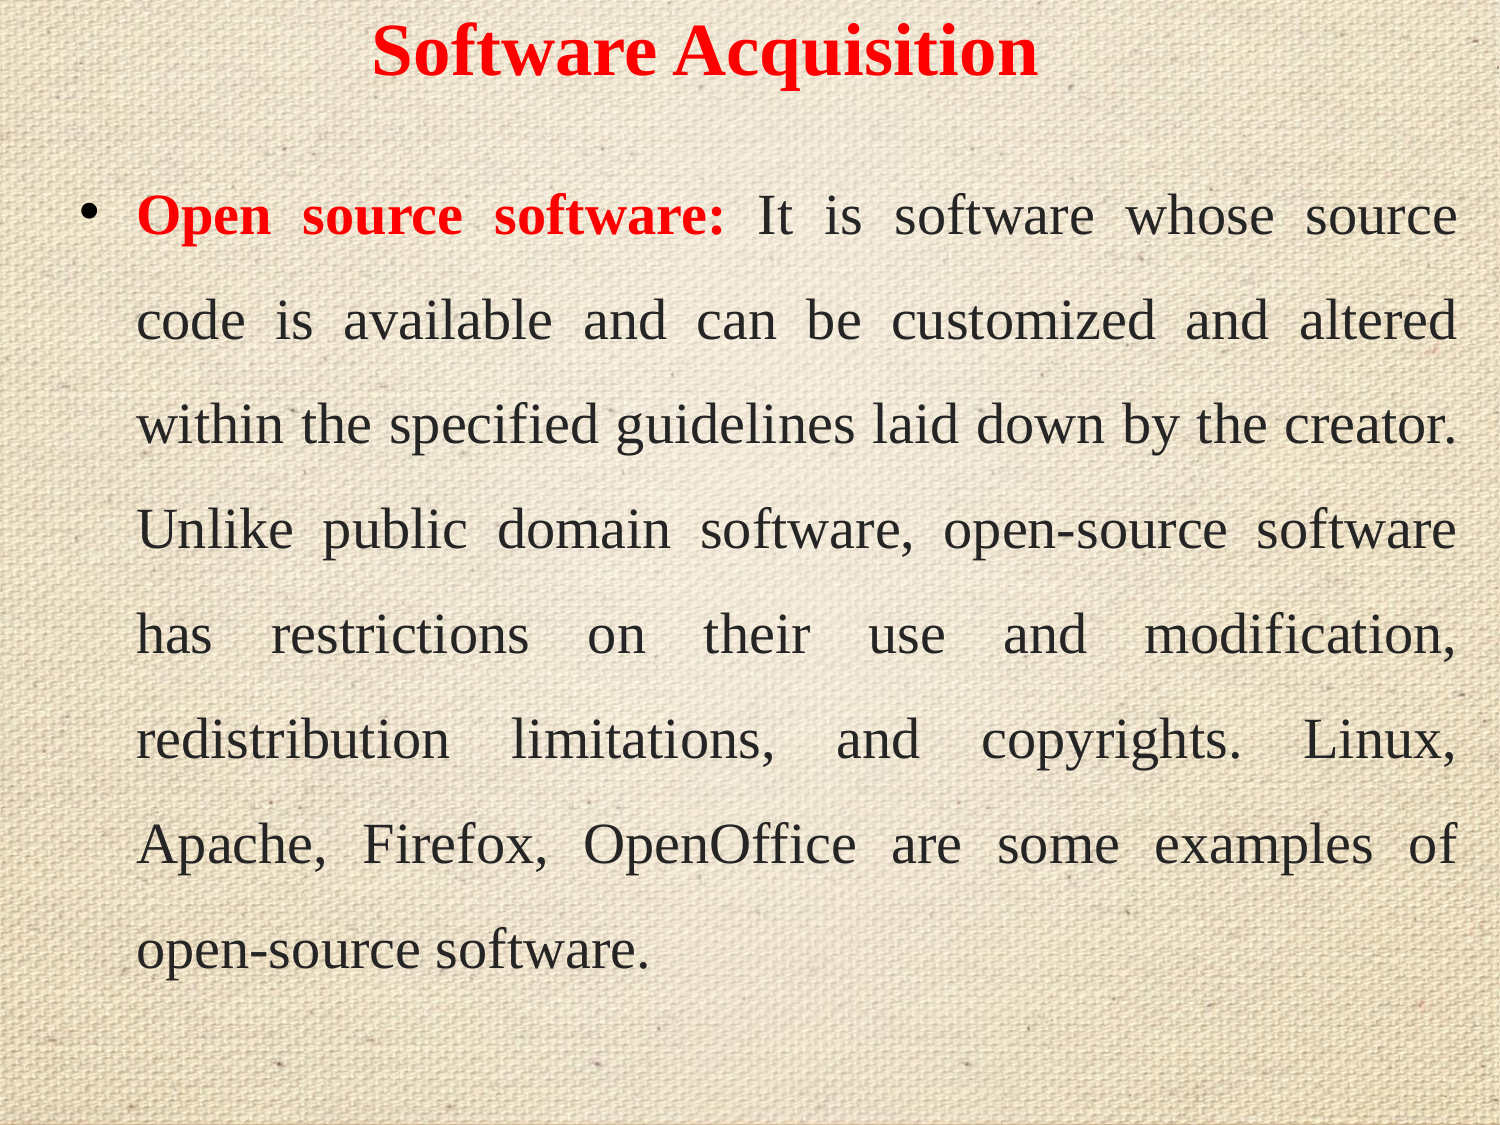

# Software Acquisition
Open source software: It is software whose source code is available and can be customized and altered within the specified guidelines laid down by the creator. Unlike public domain software, open-source software has restrictions on their use and modification, redistribution limitations, and copyrights. Linux, Apache, Firefox, OpenOffice are some examples of open-source software.